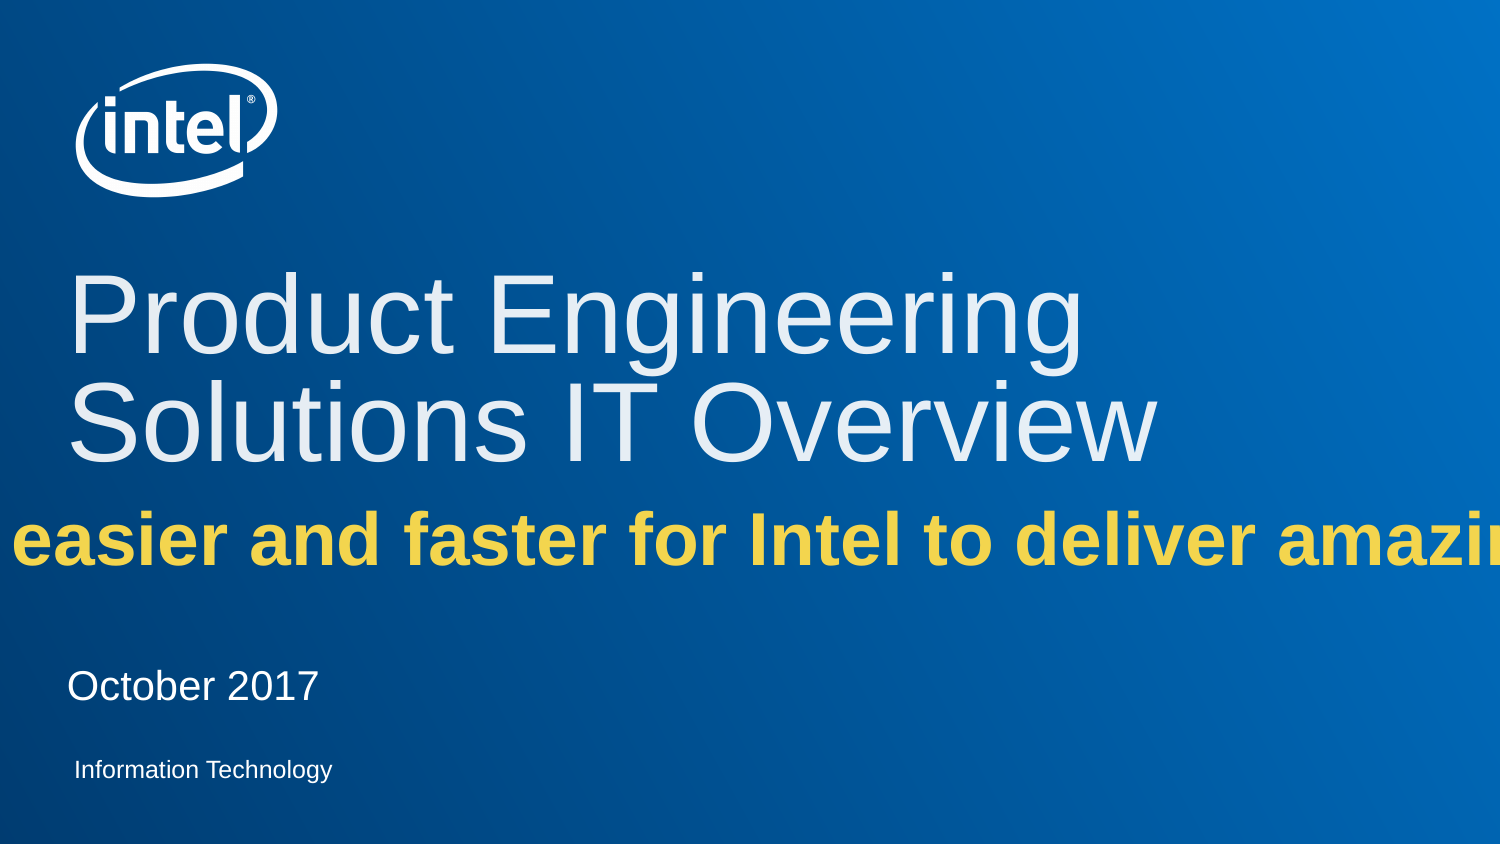

# Product Engineering Solutions IT Overview
We make it easier and faster for Intel to deliver amazing products
October 2017